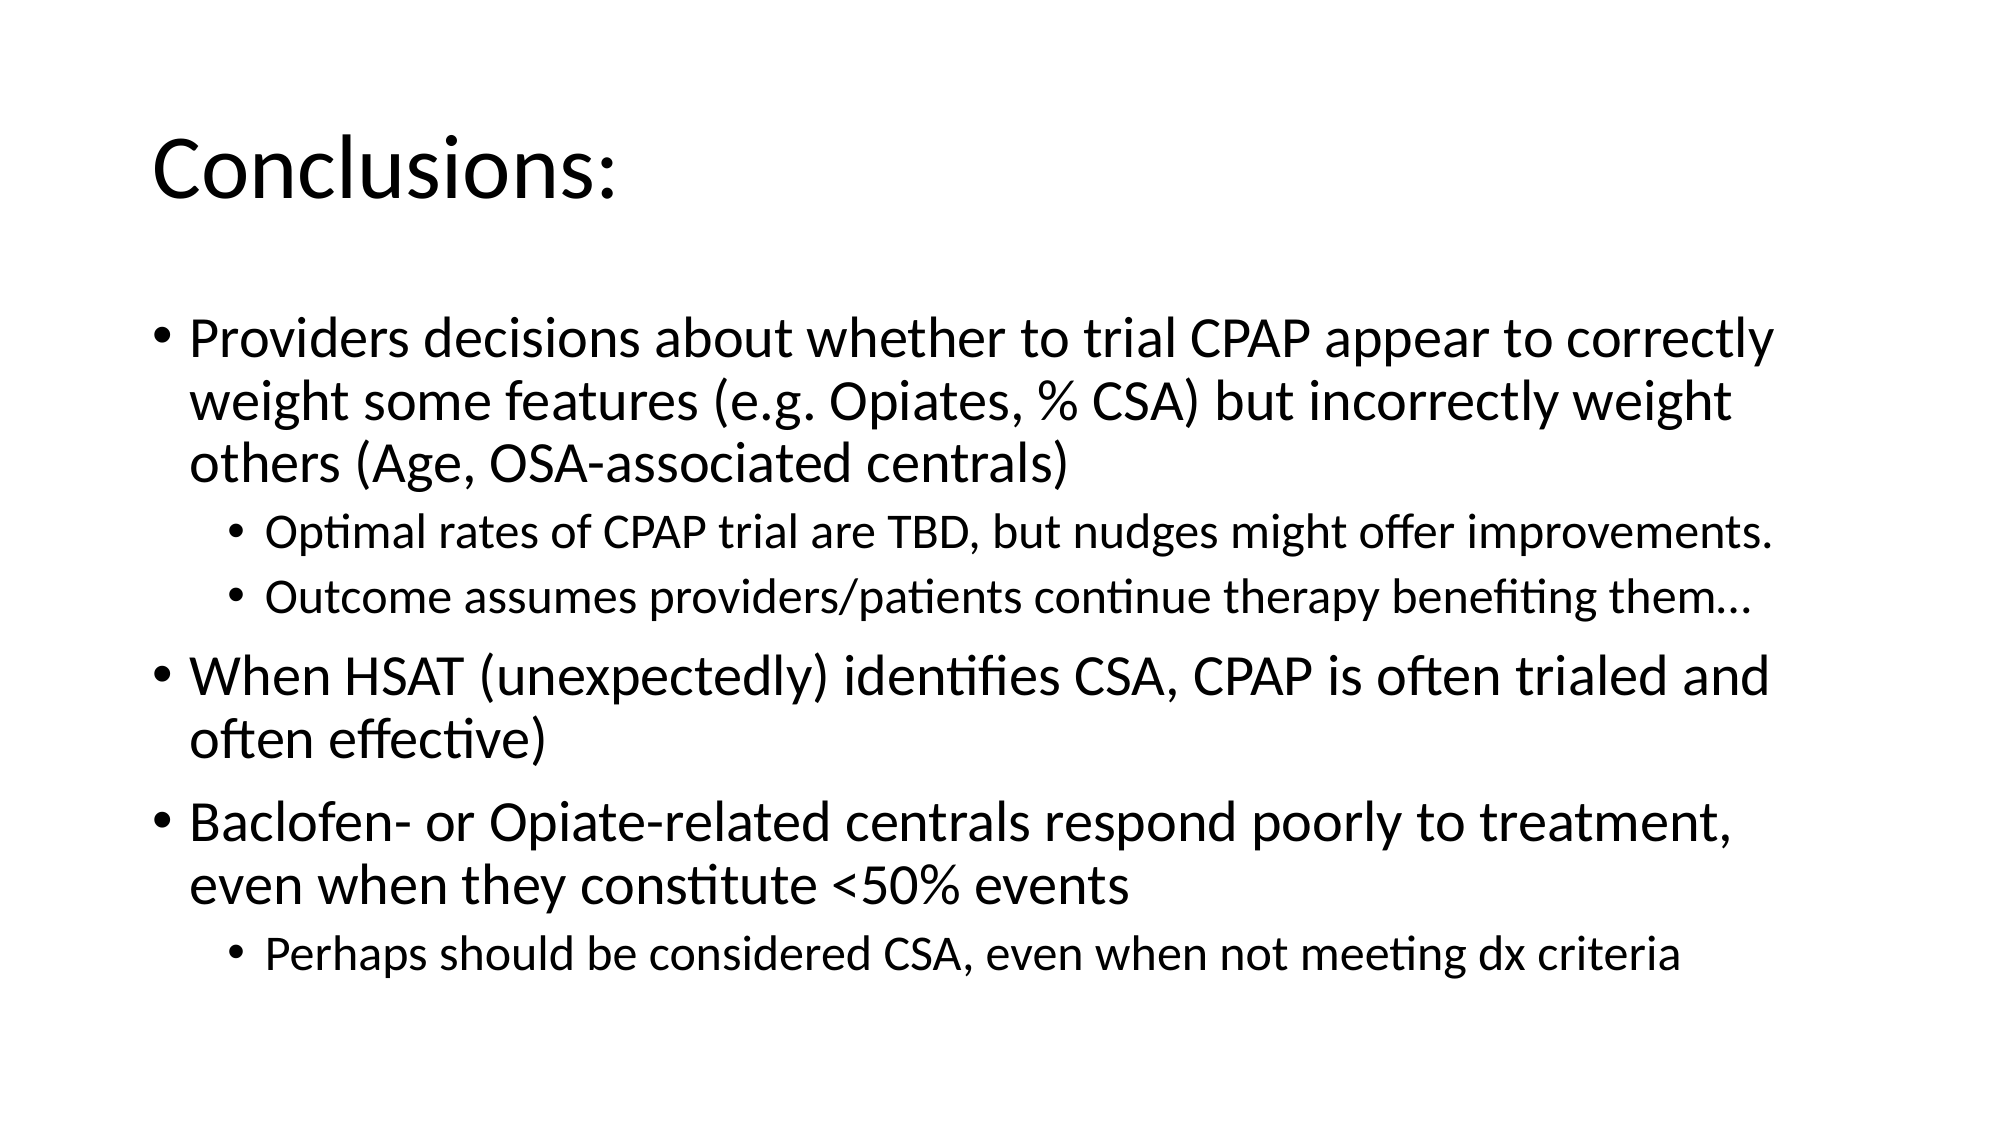

# Conclusions:
Providers decisions about whether to trial CPAP appear to correctly weight some features (e.g. Opiates, % CSA) but incorrectly weight others (Age, OSA-associated centrals)
Optimal rates of CPAP trial are TBD, but nudges might offer improvements.
Outcome assumes providers/patients continue therapy benefiting them…
When HSAT (unexpectedly) identifies CSA, CPAP is often trialed and often effective)
Baclofen- or Opiate-related centrals respond poorly to treatment, even when they constitute <50% events
Perhaps should be considered CSA, even when not meeting dx criteria